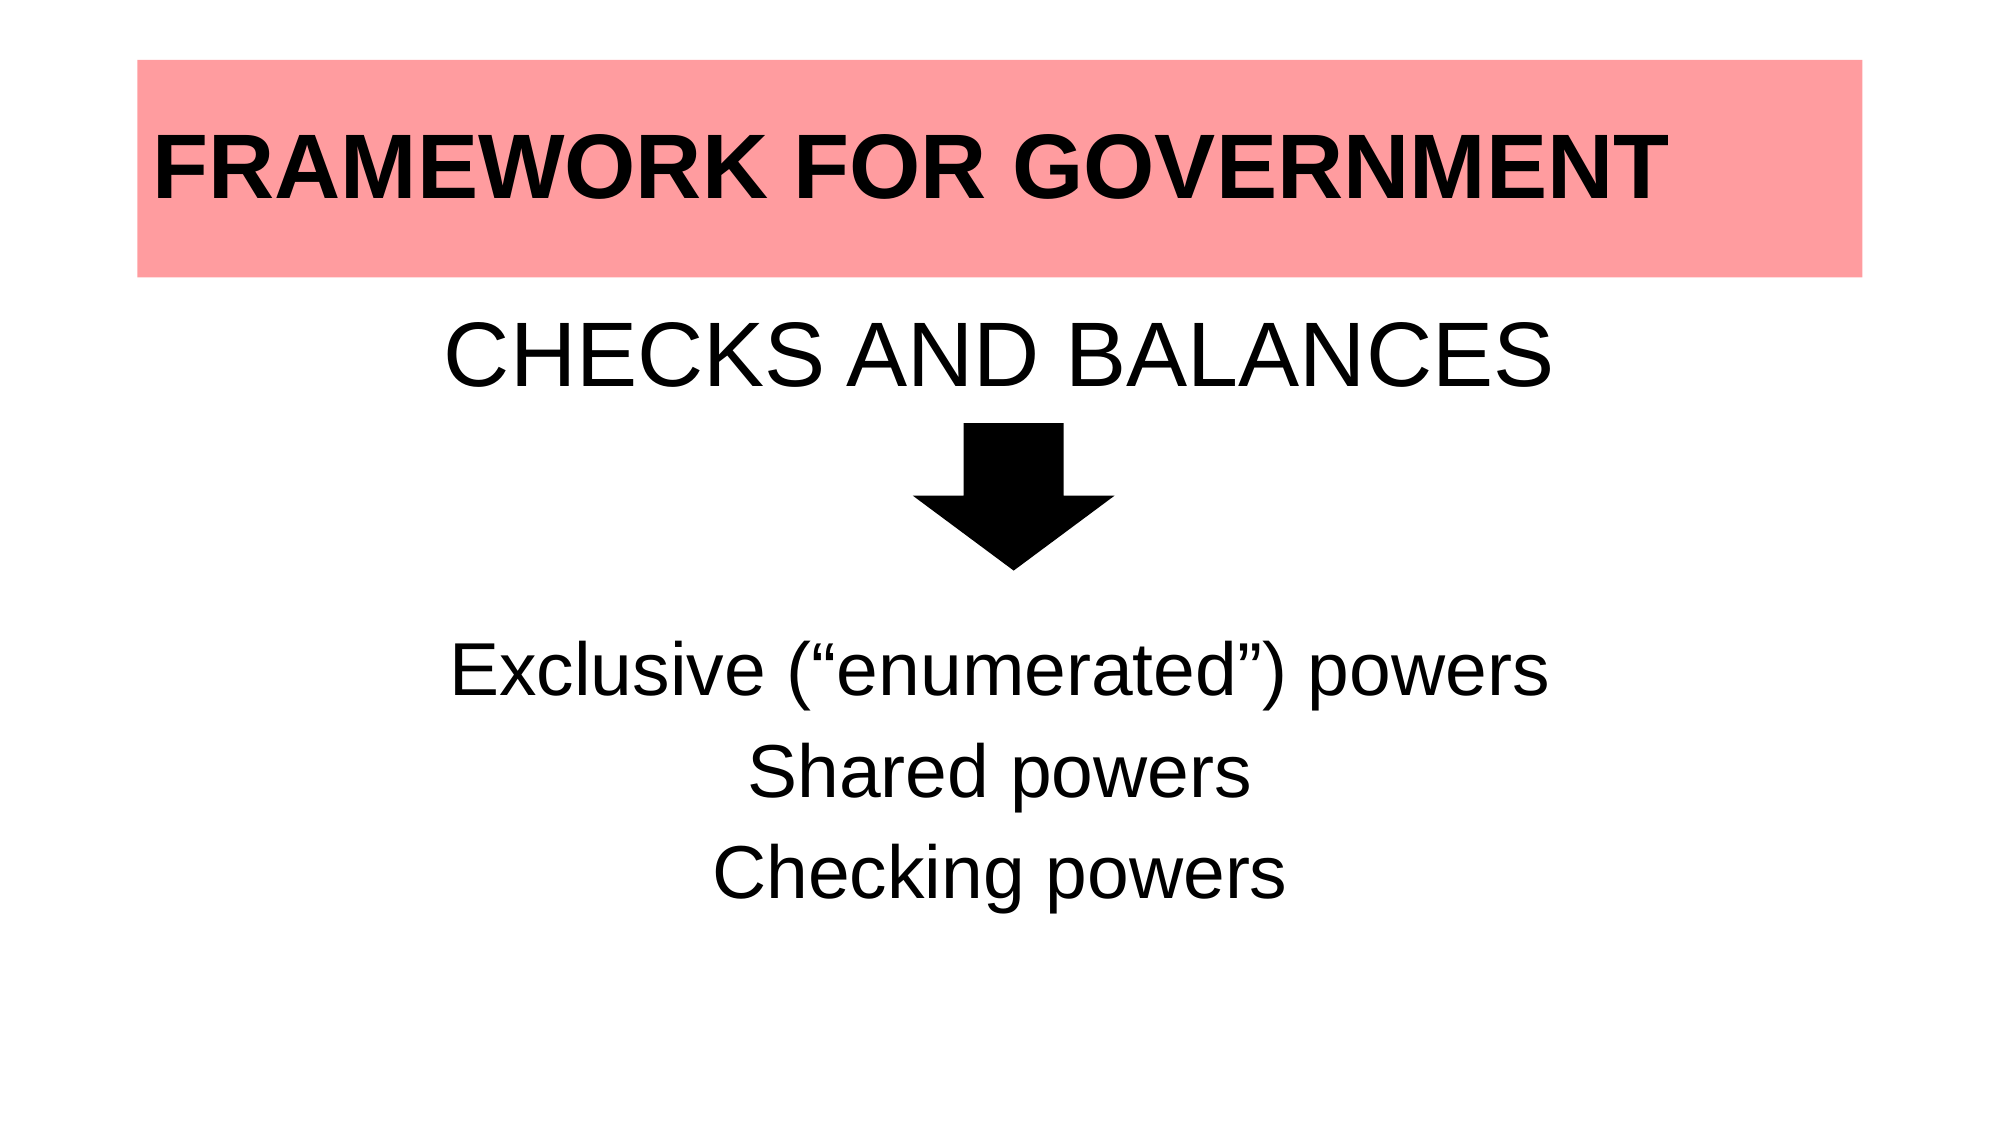

# Framework for government
Checks and balances

Exclusive (“enumerated”) powers
Shared powers
Checking powers